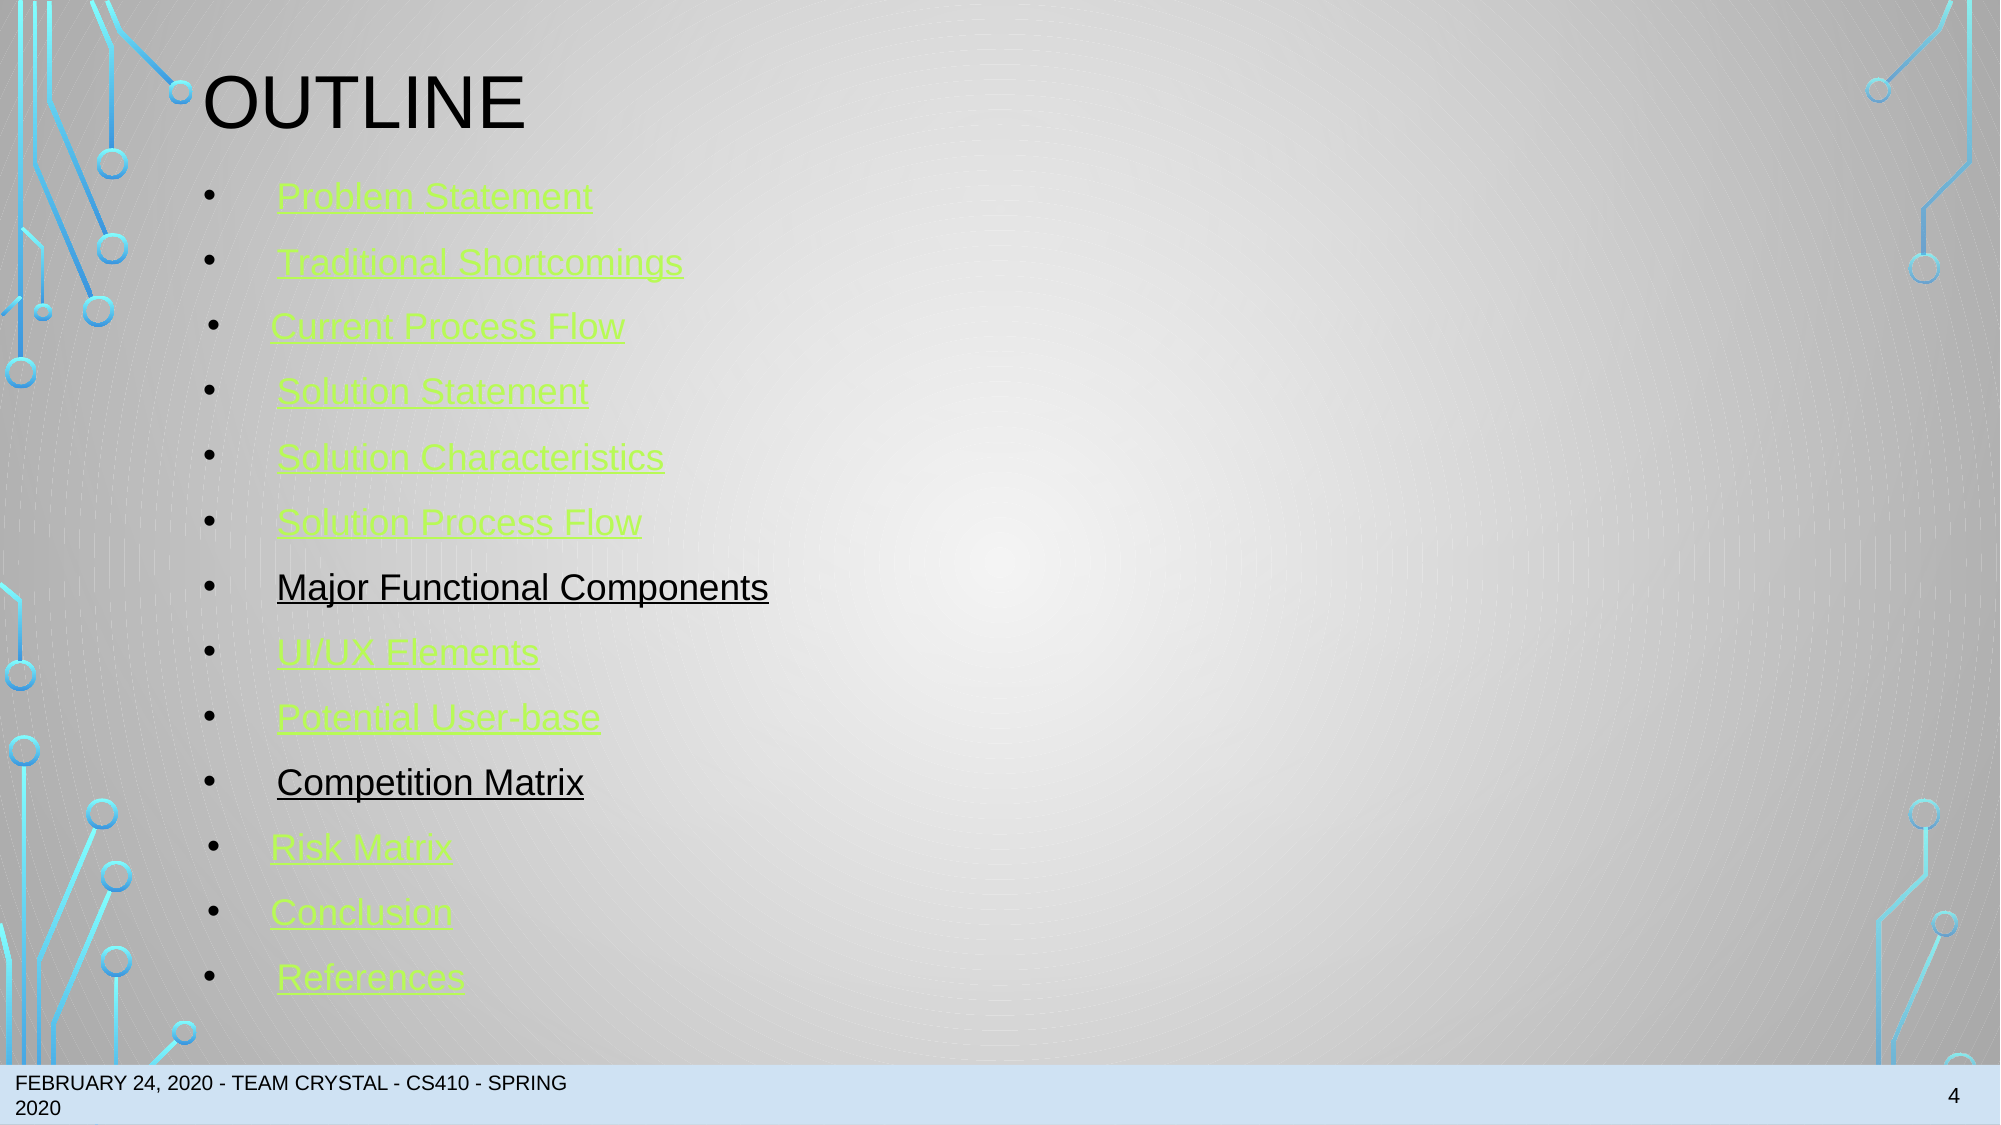

# OUTLINE
Problem Statement
Traditional Shortcomings
   Current Process Flow
Solution Statement
Solution Characteristics
Solution Process Flow
Major Functional Components
UI/UX Elements
Potential User-base
Competition Matrix
   Risk Matrix
   Conclusion
References
4